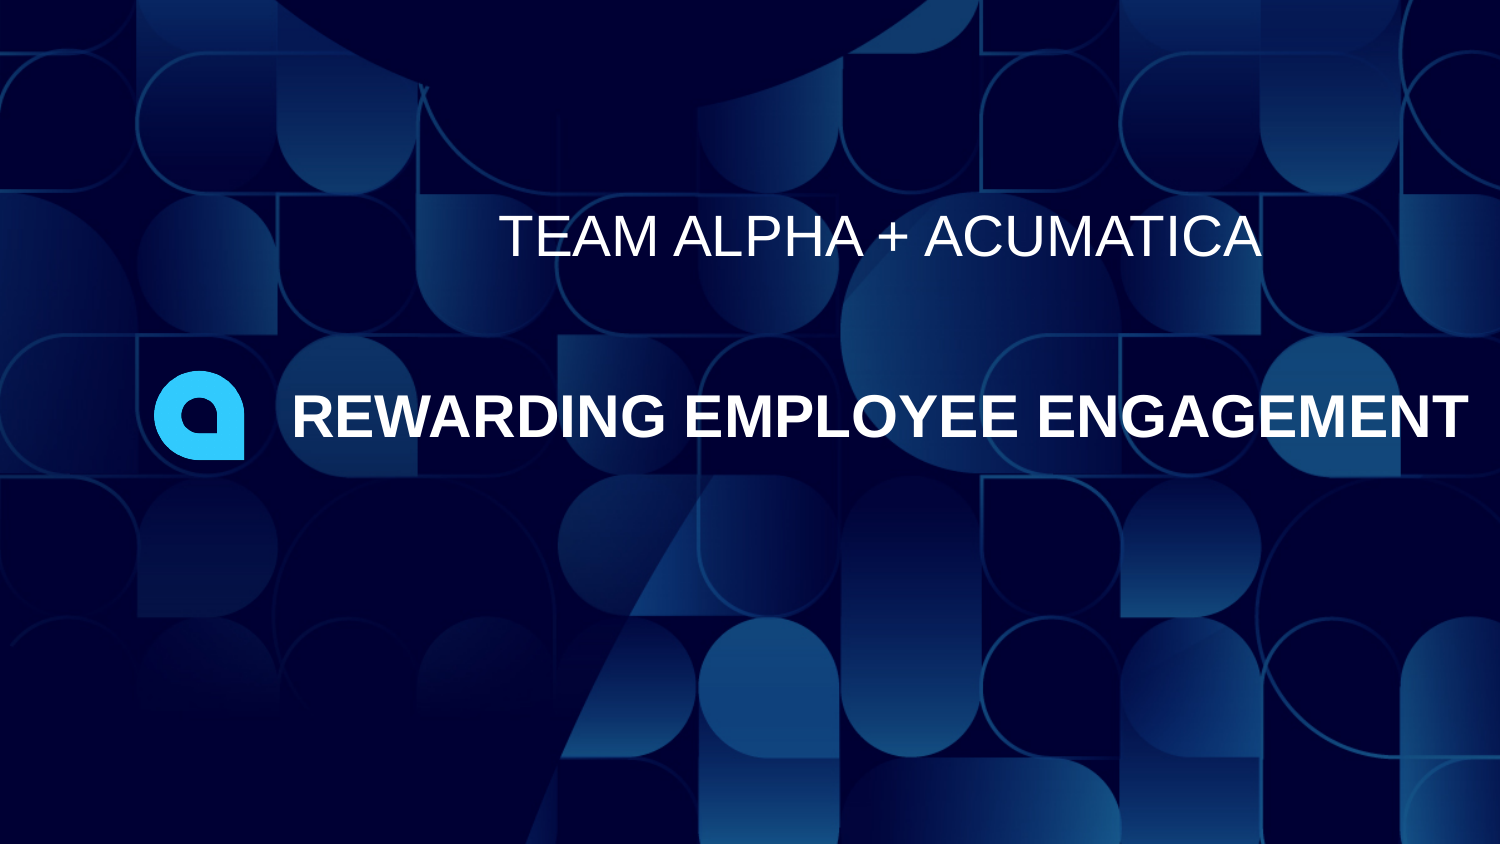

TEAM ALPHA + ACUMATICA
REWARDING EMPLOYEE ENGAGEMENT